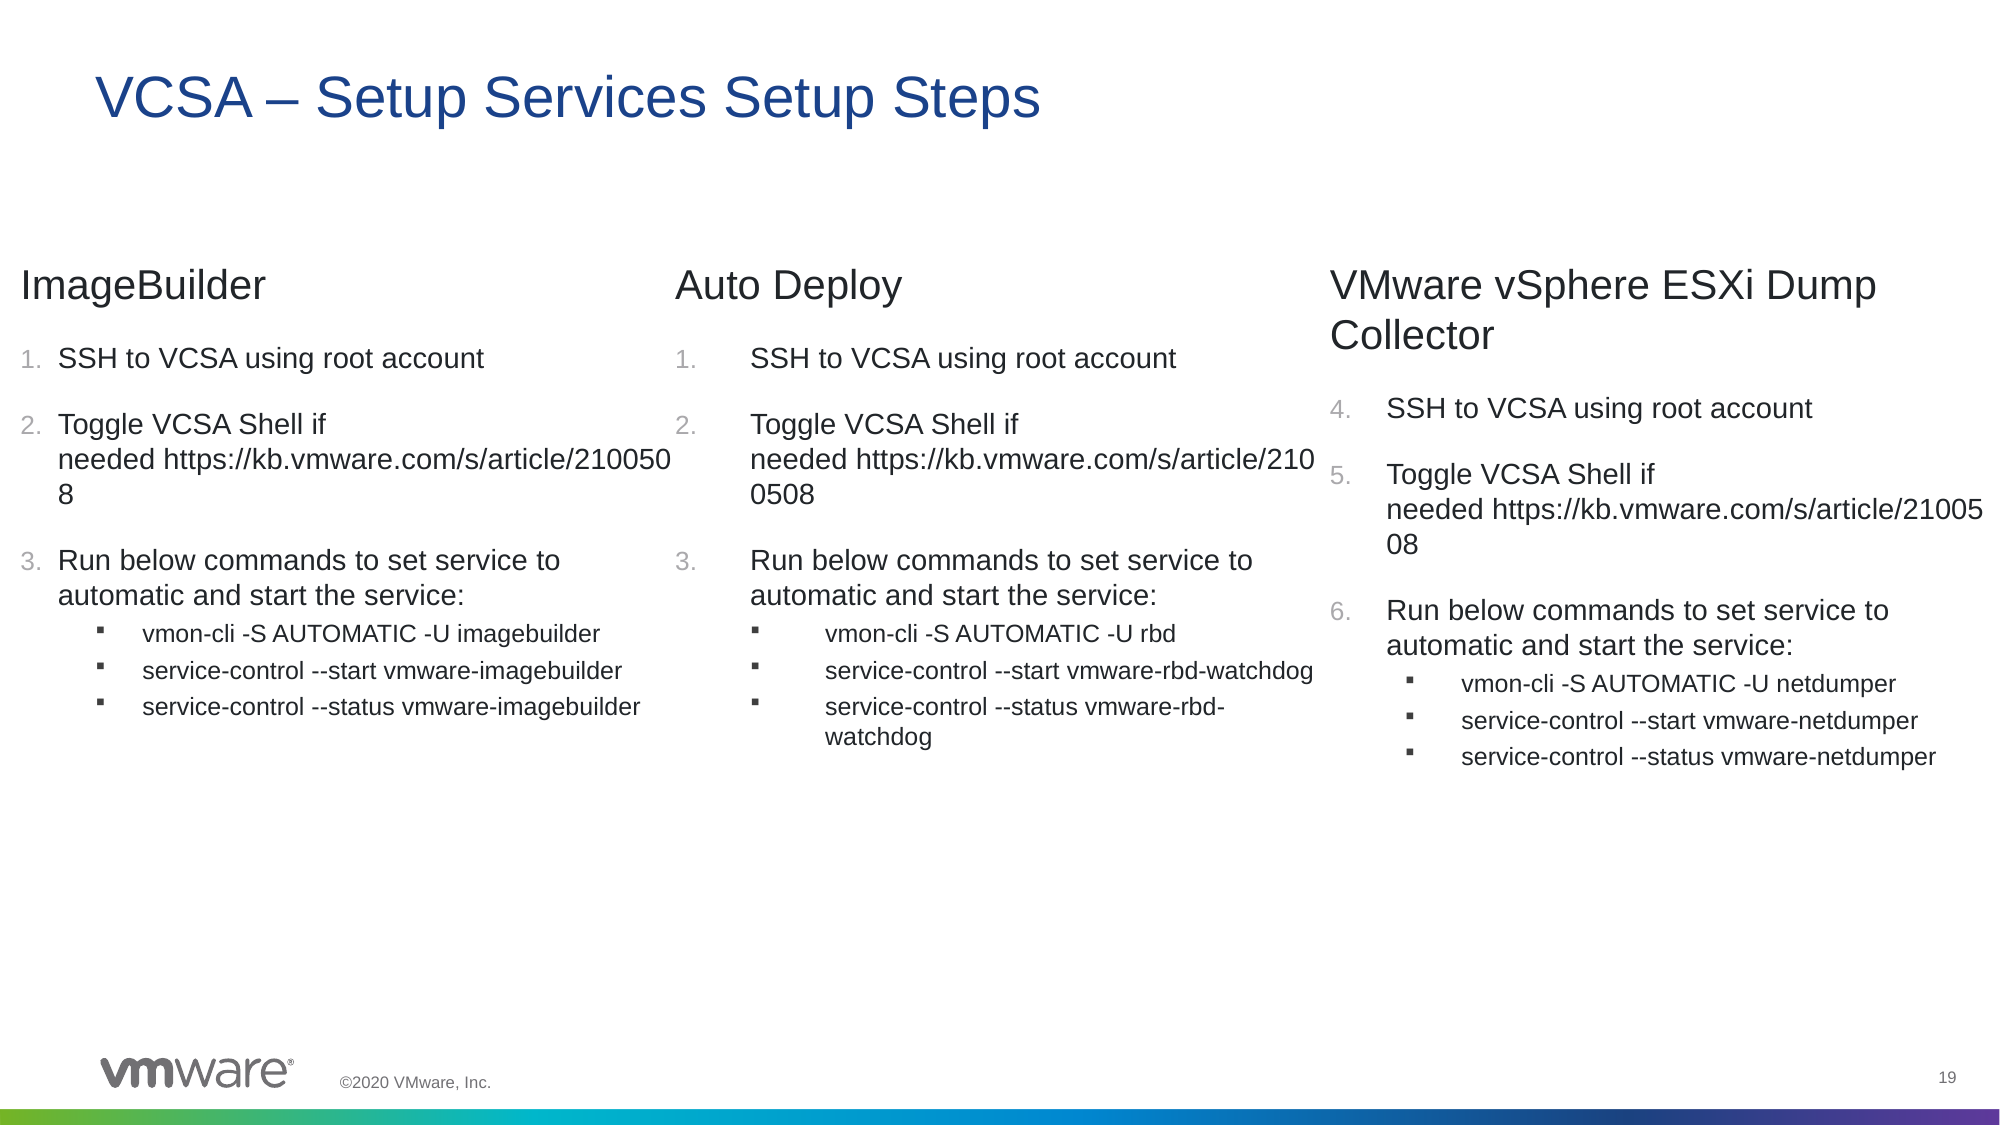

# VCSA – Setup Services Setup Steps

ImageBuilder
SSH to VCSA using root account
Toggle VCSA Shell if needed https://kb.vmware.com/s/article/2100508
Run below commands to set service to automatic and start the service:
vmon-cli -S AUTOMATIC -U imagebuilder
service-control --start vmware-imagebuilder
service-control --status vmware-imagebuilder

Auto Deploy
SSH to VCSA using root account
Toggle VCSA Shell if needed https://kb.vmware.com/s/article/2100508
Run below commands to set service to automatic and start the service:
vmon-cli -S AUTOMATIC -U rbd
service-control --start vmware-rbd-watchdog
service-control --status vmware-rbd-watchdog

VMware vSphere ESXi Dump Collector
SSH to VCSA using root account
Toggle VCSA Shell if needed https://kb.vmware.com/s/article/2100508
Run below commands to set service to automatic and start the service:
vmon-cli -S AUTOMATIC -U netdumper
service-control --start vmware-netdumper
service-control --status vmware-netdumper